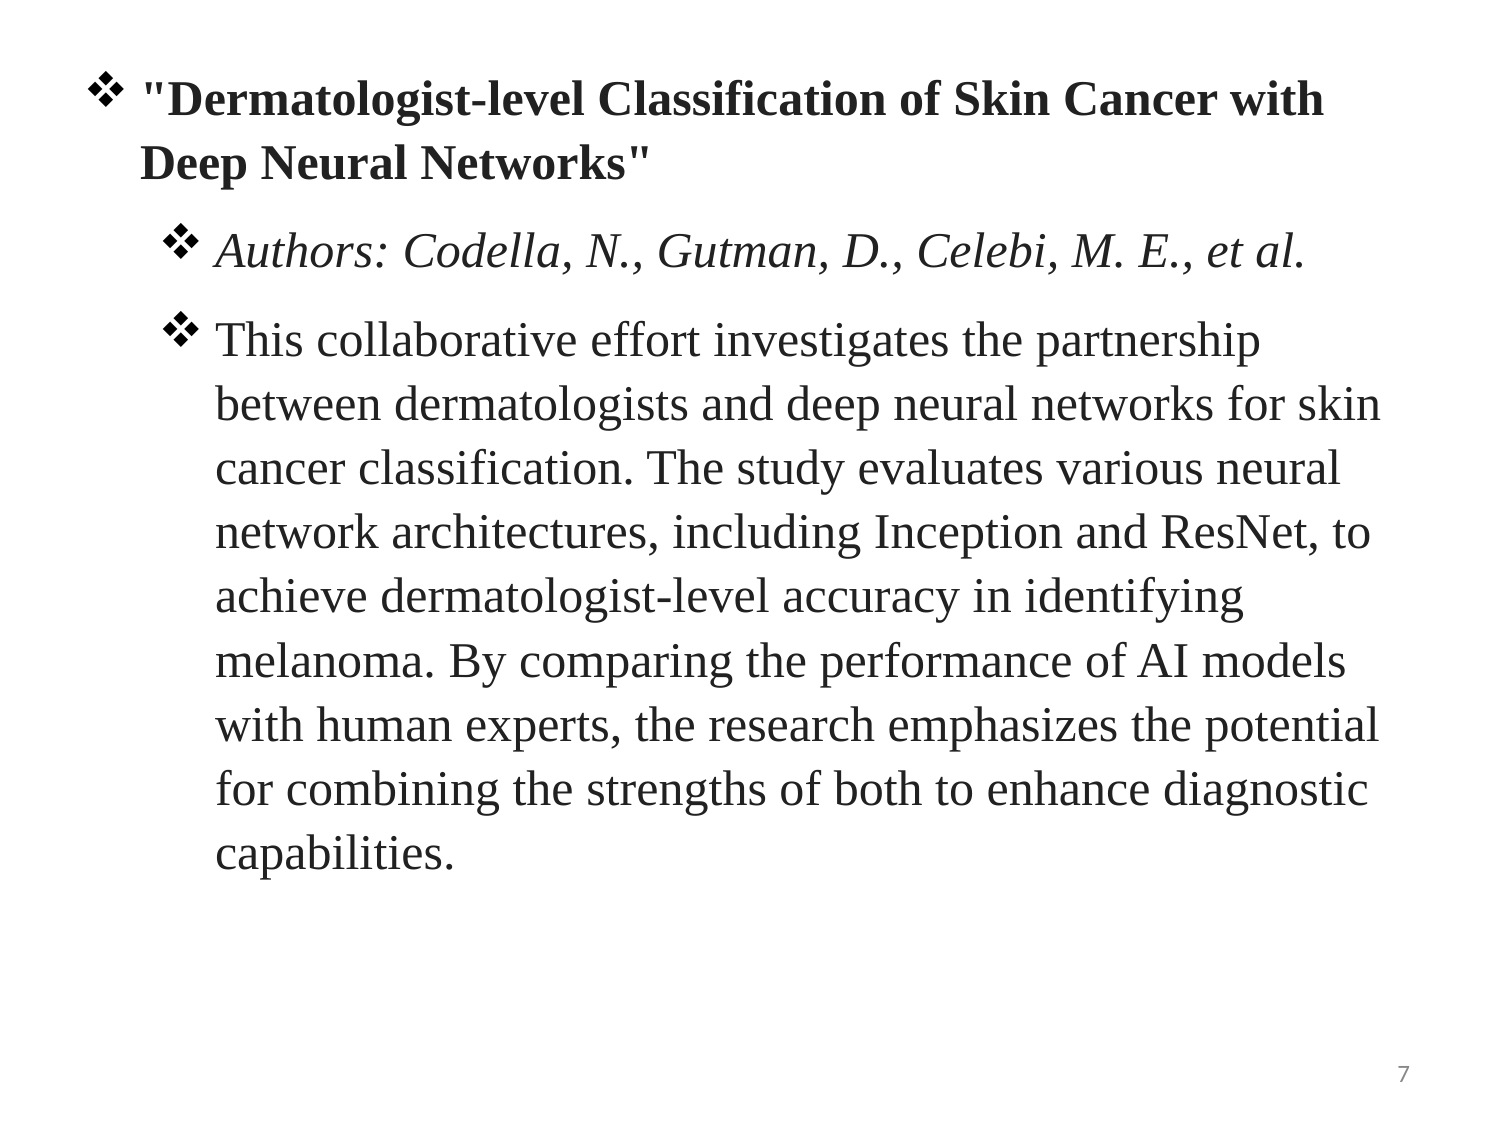

"Dermatologist-level Classification of Skin Cancer with Deep Neural Networks"
Authors: Codella, N., Gutman, D., Celebi, M. E., et al.
This collaborative effort investigates the partnership between dermatologists and deep neural networks for skin cancer classification. The study evaluates various neural network architectures, including Inception and ResNet, to achieve dermatologist-level accuracy in identifying melanoma. By comparing the performance of AI models with human experts, the research emphasizes the potential for combining the strengths of both to enhance diagnostic capabilities.

7